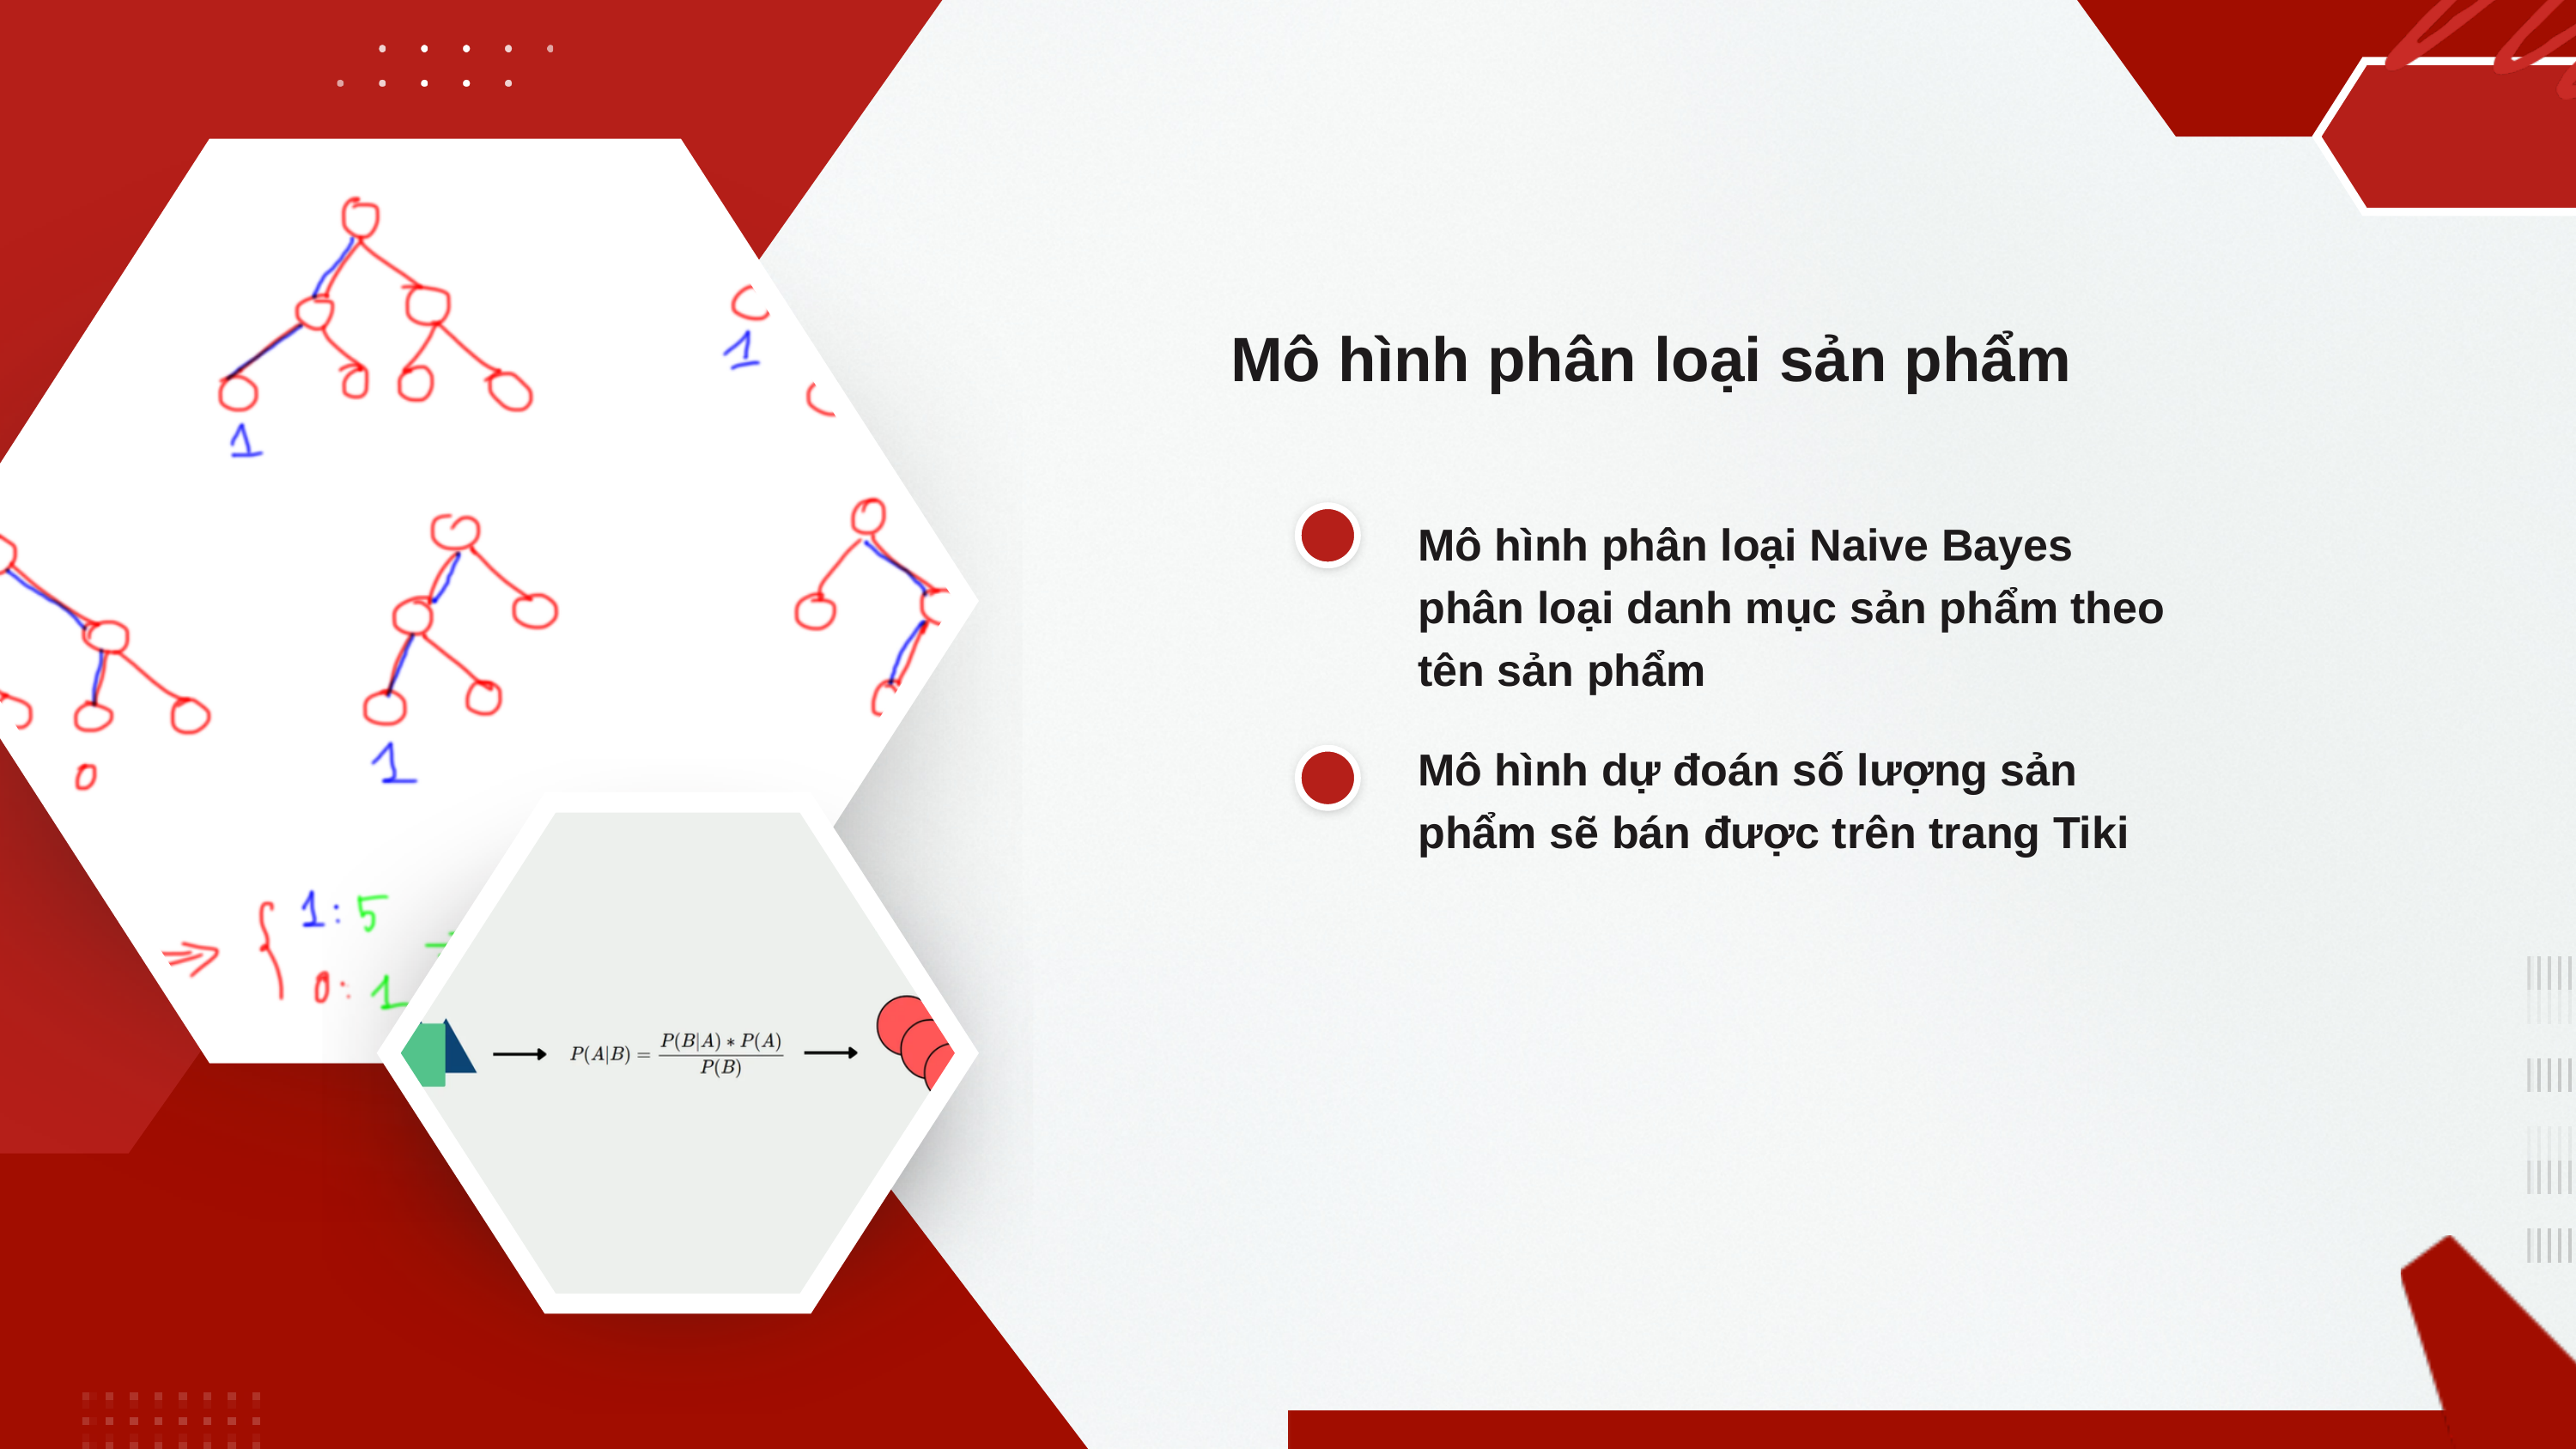

Mô hình phân loại sản phẩm

Mô hình phân loại Naive Bayes phân loại danh mục sản phẩm theo tên sản phẩm

Mô hình dự đoán số lượng sản phẩm sẽ bán được trên trang Tiki